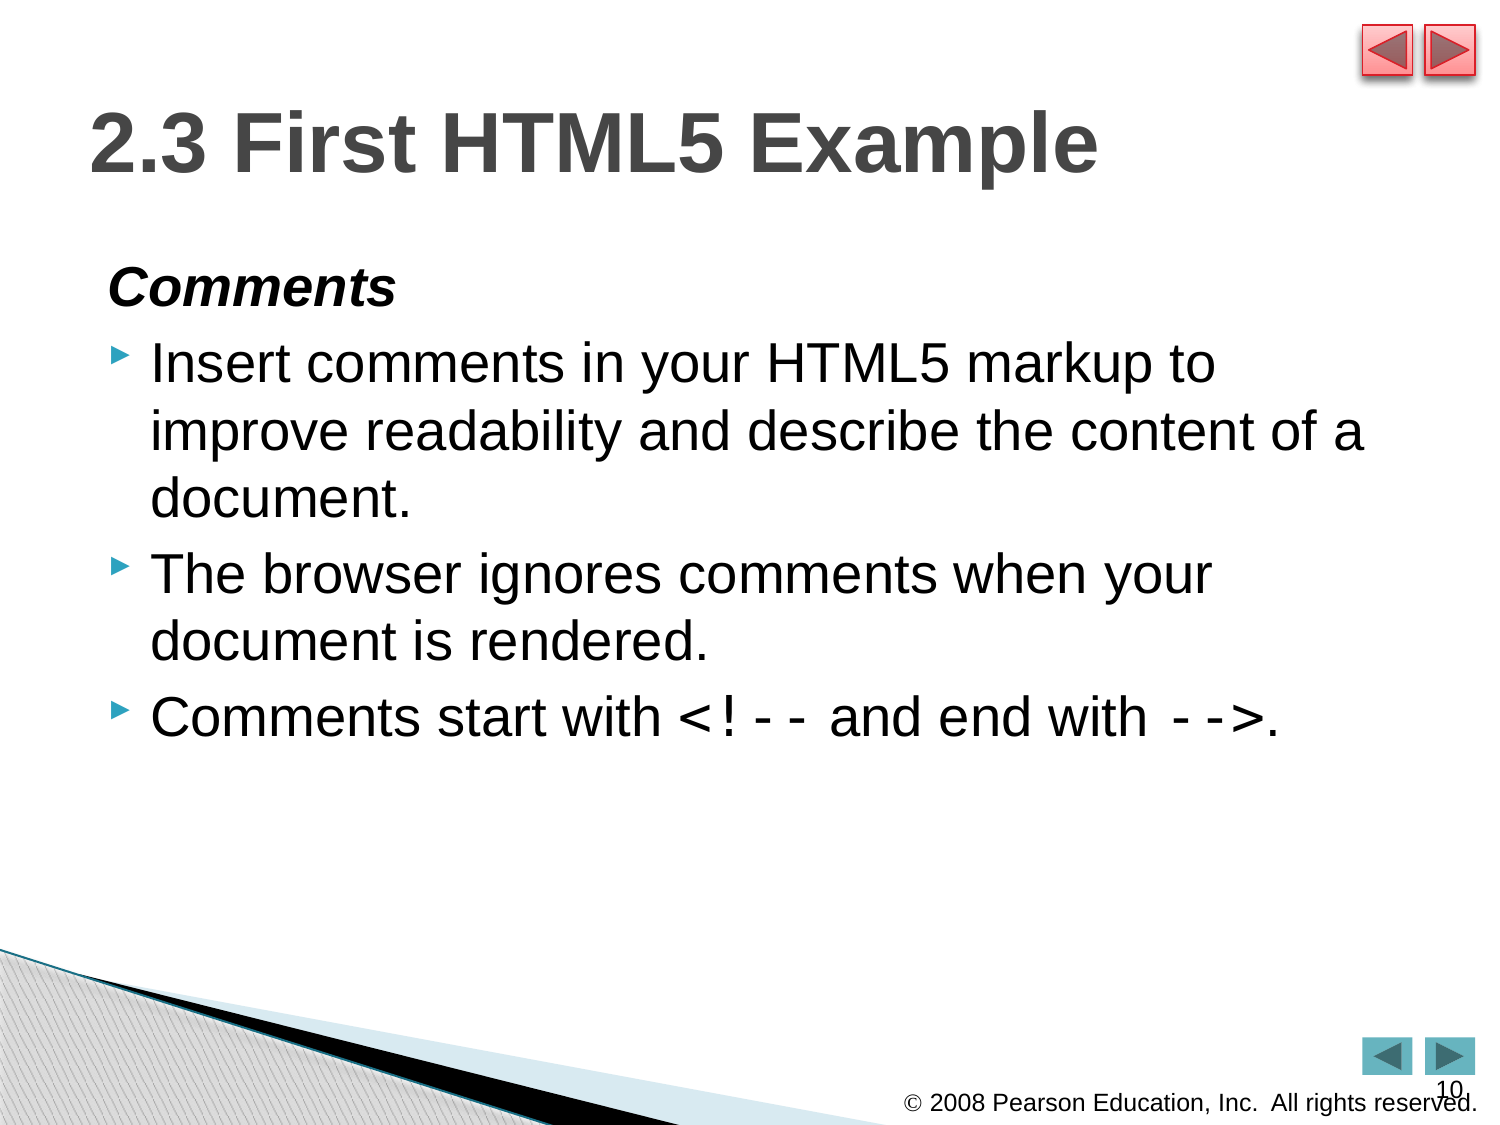

# 2.3 First HTML5 Example
Comments
Insert comments in your HTML5 markup to improve readability and describe the content of a document.
The browser ignores comments when your document is rendered.
Comments start with <!-- and end with -->.
10